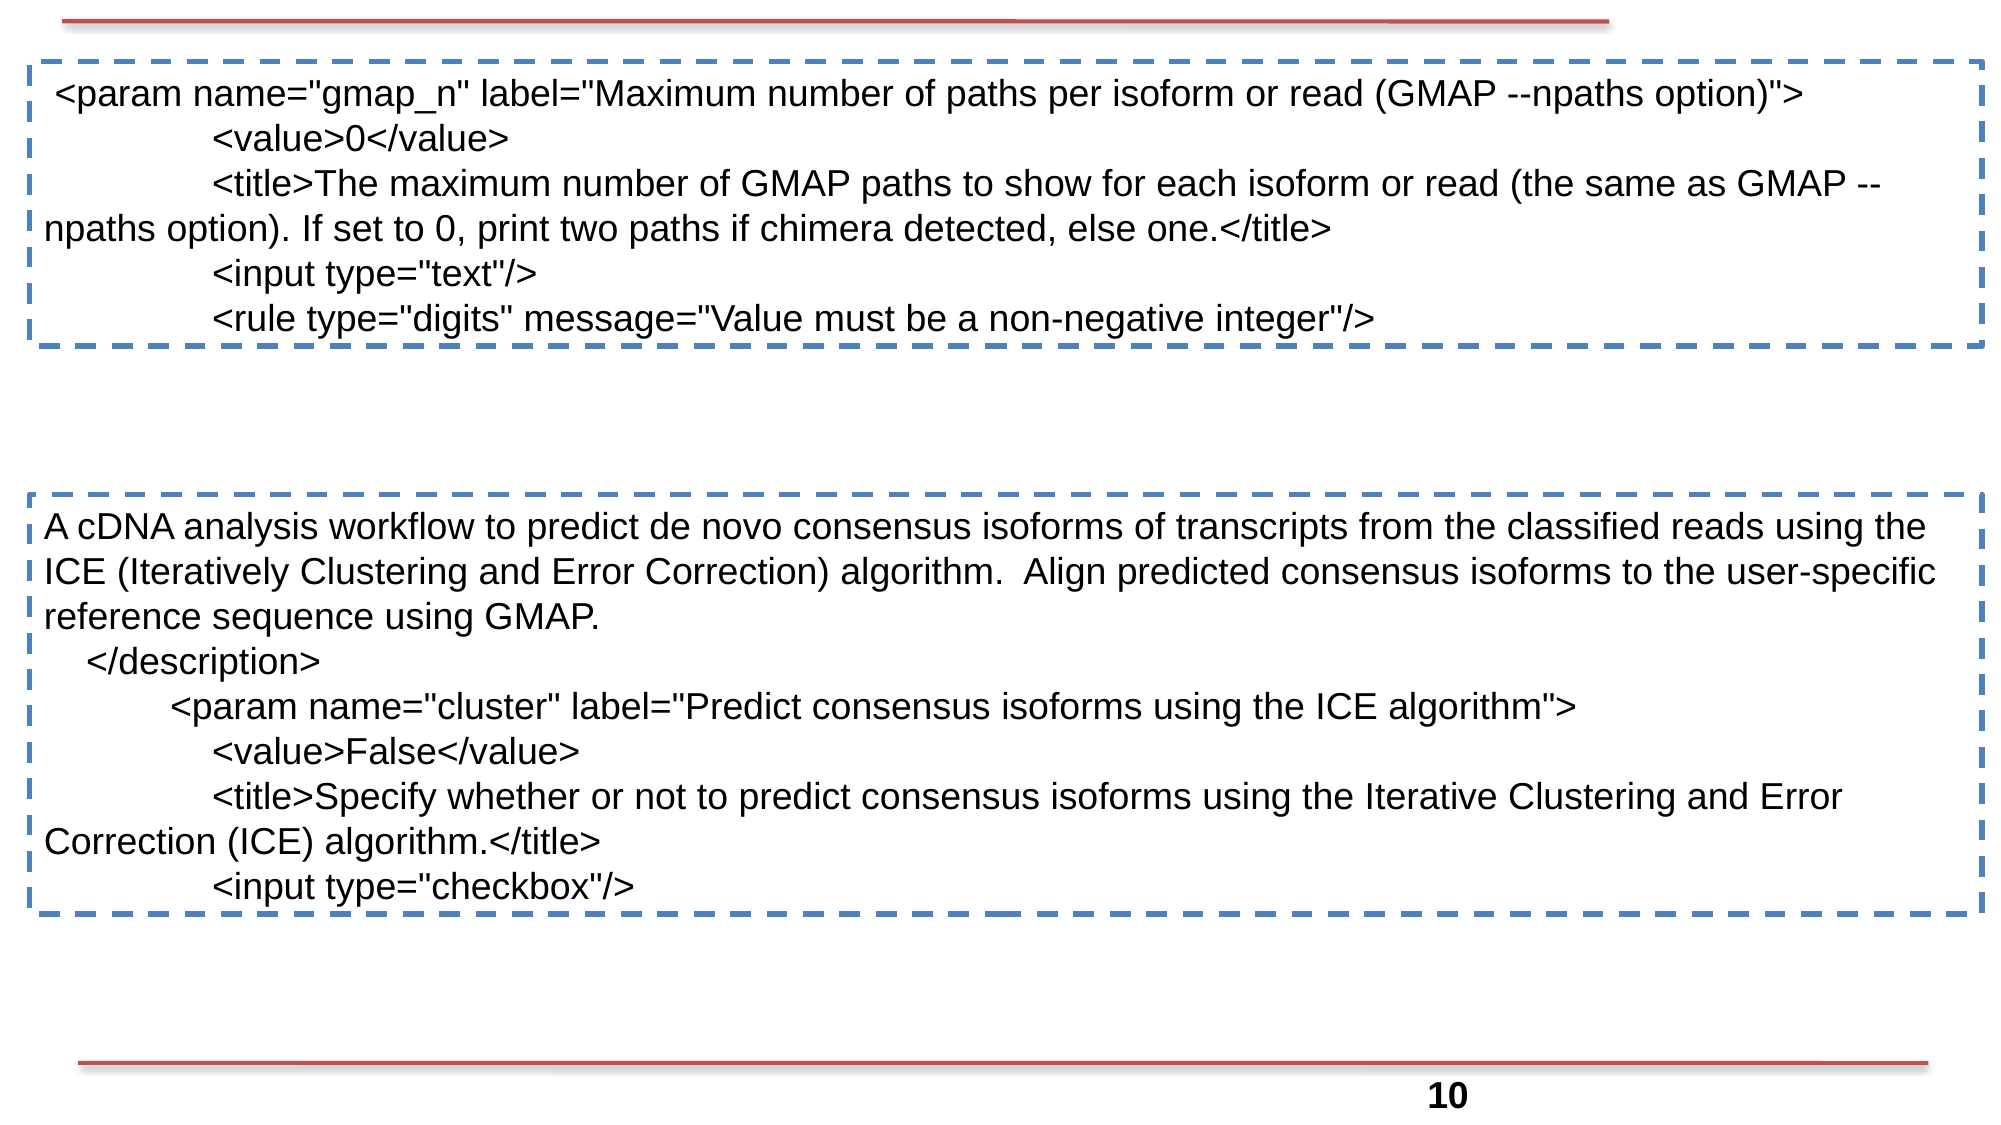

<param name="gmap_n" label="Maximum number of paths per isoform or read (GMAP --npaths option)">
                <value>0</value>
                <title>The maximum number of GMAP paths to show for each isoform or read (the same as GMAP --npaths option). If set to 0, print two paths if chimera detected, else one.</title>
                <input type="text"/>
                <rule type="digits" message="Value must be a non-negative integer"/>
A cDNA analysis workflow to predict de novo consensus isoforms of transcripts from the classified reads using the ICE (Iteratively Clustering and Error Correction) algorithm.  Align predicted consensus isoforms to the user-specific reference sequence using GMAP.
    </description>
            <param name="cluster" label="Predict consensus isoforms using the ICE algorithm">
                <value>False</value>
                <title>Specify whether or not to predict consensus isoforms using the Iterative Clustering and Error Correction (ICE) algorithm.</title>
                <input type="checkbox"/>
10